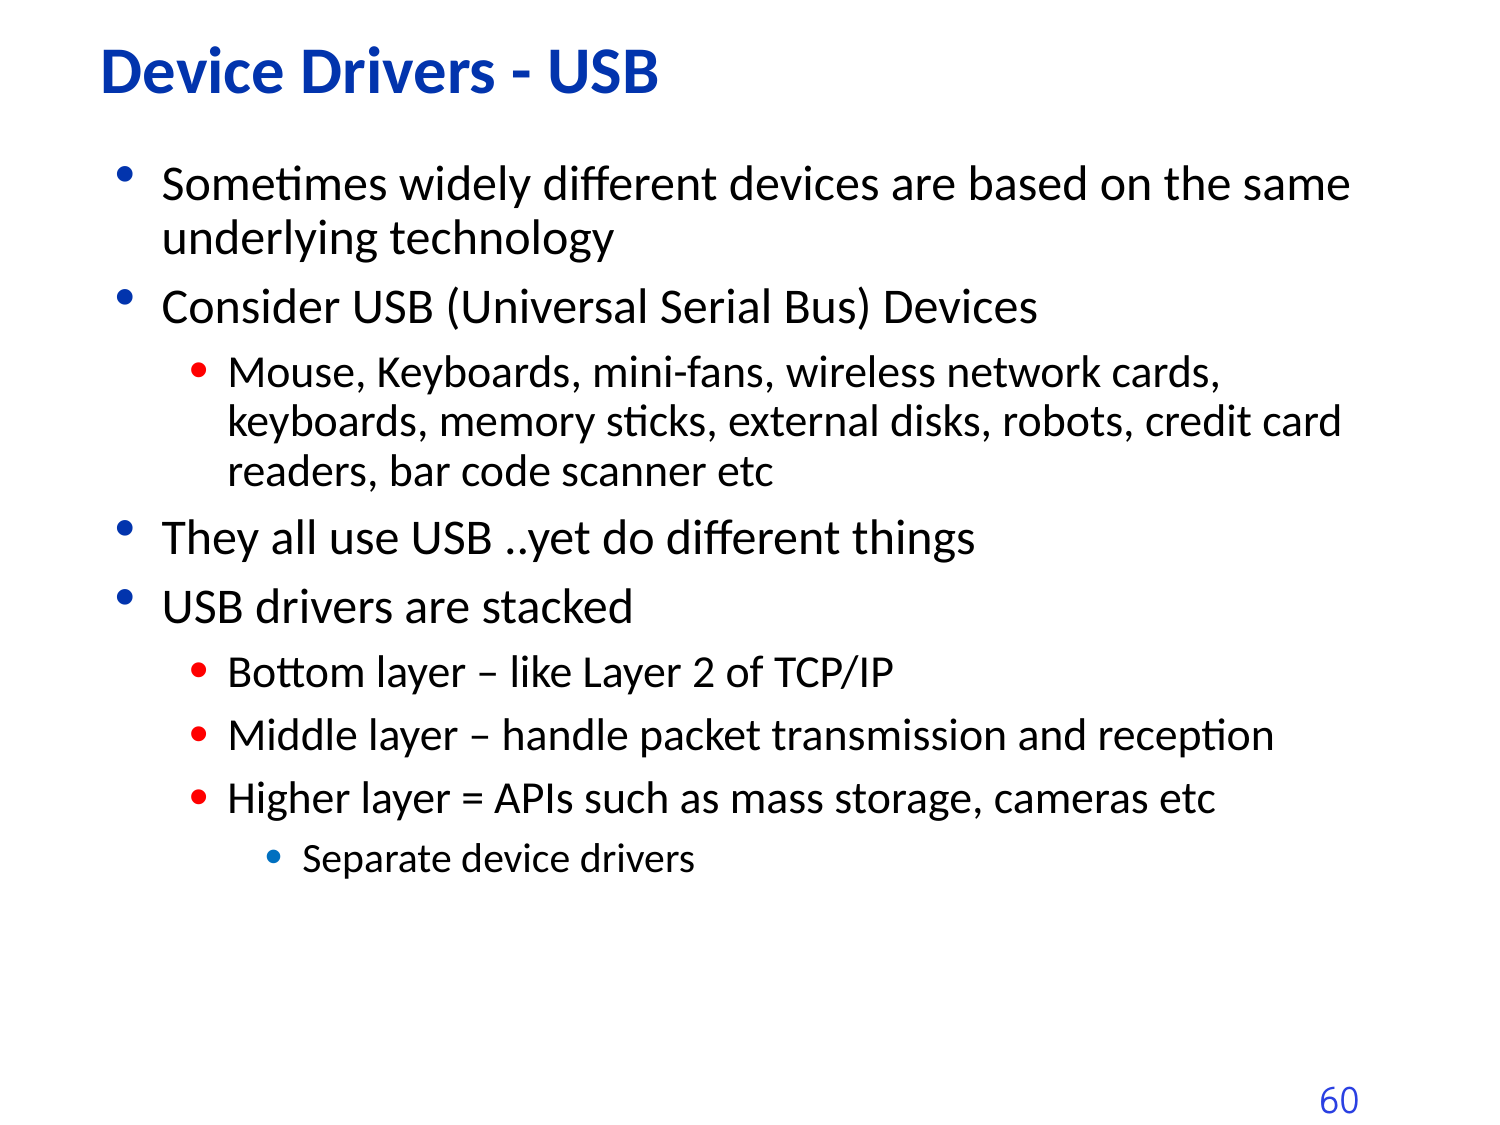

# Device Drivers - USB
Sometimes widely different devices are based on the same underlying technology
Consider USB (Universal Serial Bus) Devices
Mouse, Keyboards, mini-fans, wireless network cards, keyboards, memory sticks, external disks, robots, credit card readers, bar code scanner etc
They all use USB ..yet do different things
USB drivers are stacked
Bottom layer – like Layer 2 of TCP/IP
Middle layer – handle packet transmission and reception
Higher layer = APIs such as mass storage, cameras etc
Separate device drivers